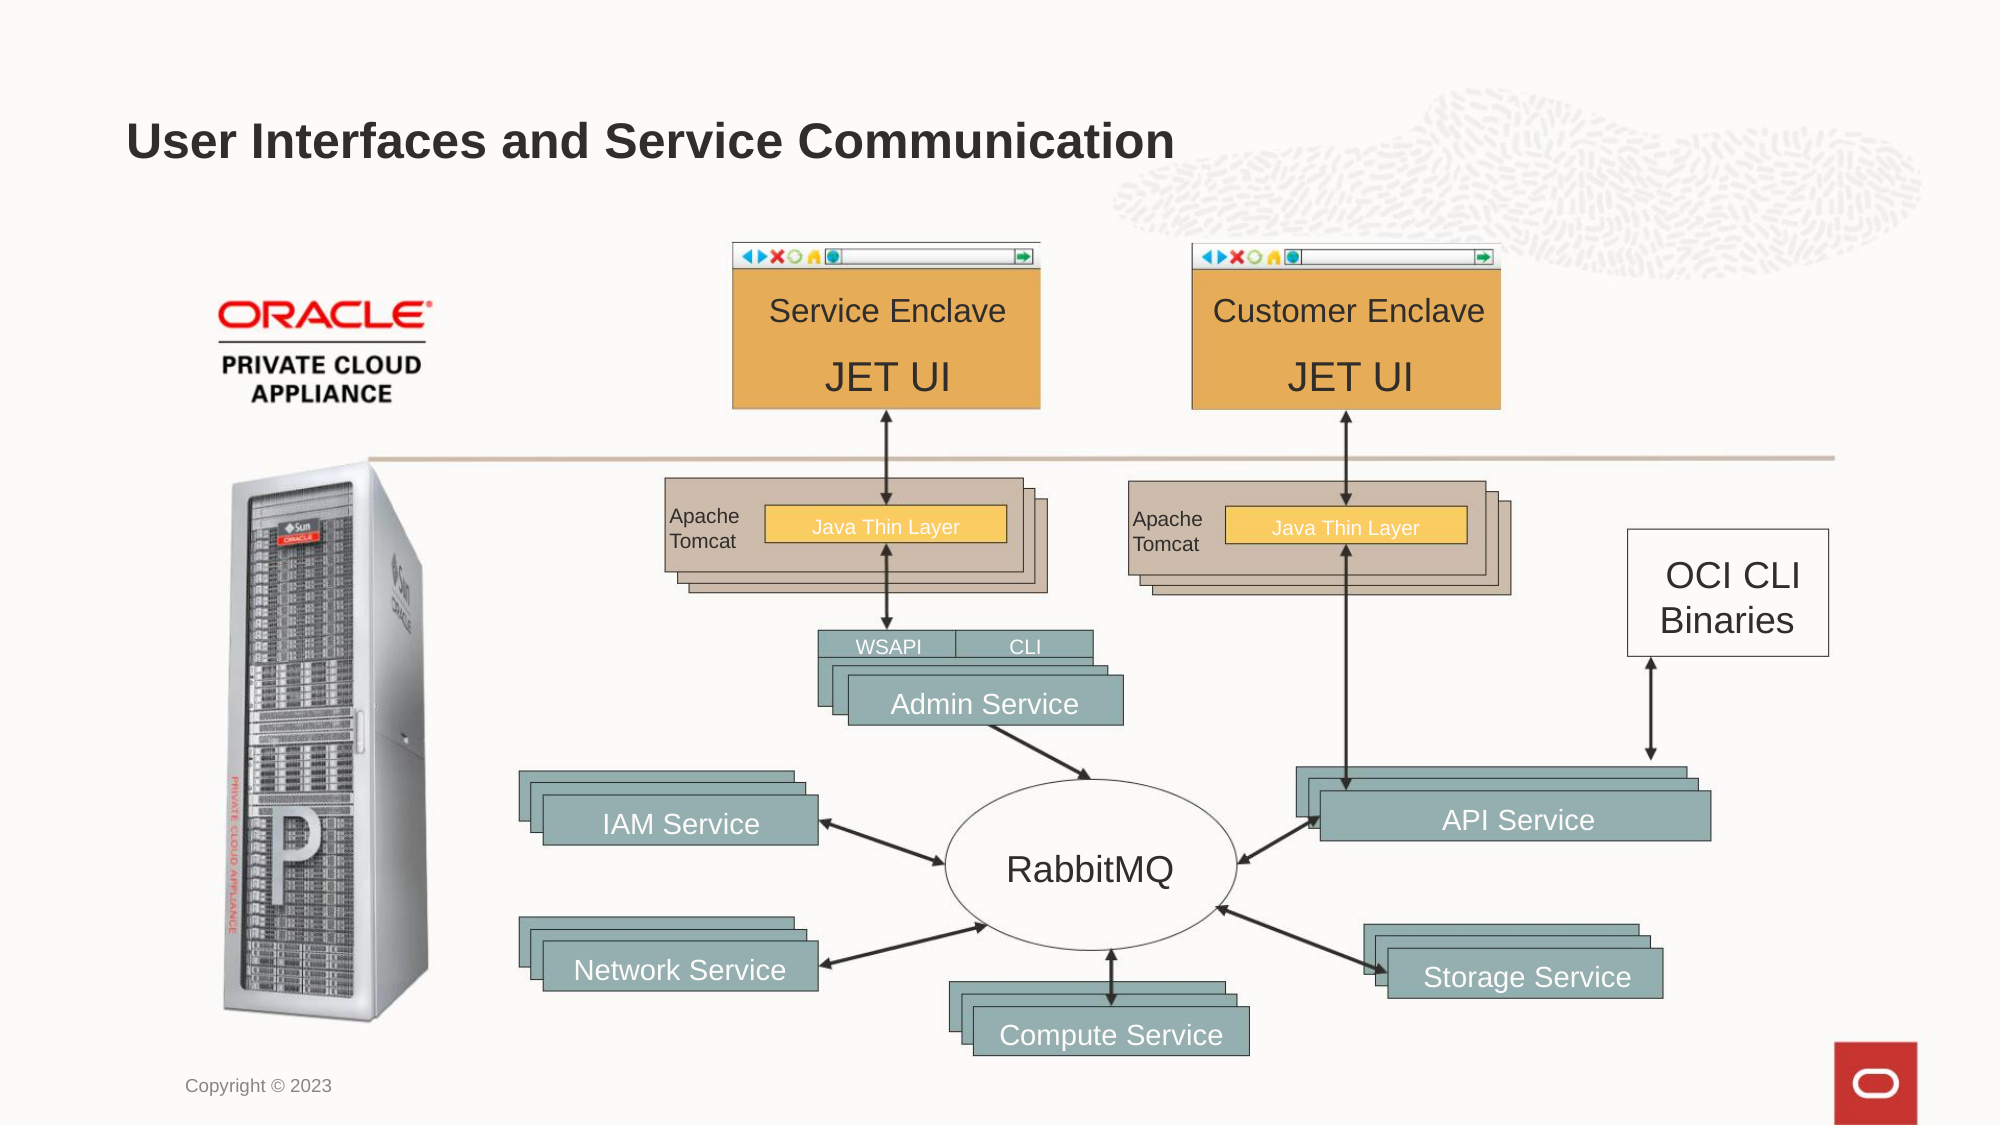

User Interfaces and Service Communication
Customer Enclave
Service Enclave
JET UI
JET UI
Apache
Tomcat
Apache
Tomcat
Java Thin Layer
Java Thin Layer
OCI CLI
Binaries
WSAPI
CLI
Admin Service
API Service
IAM Service
RabbitMQ
Network Service
Storage Service
Compute Service
Copyright © 2023